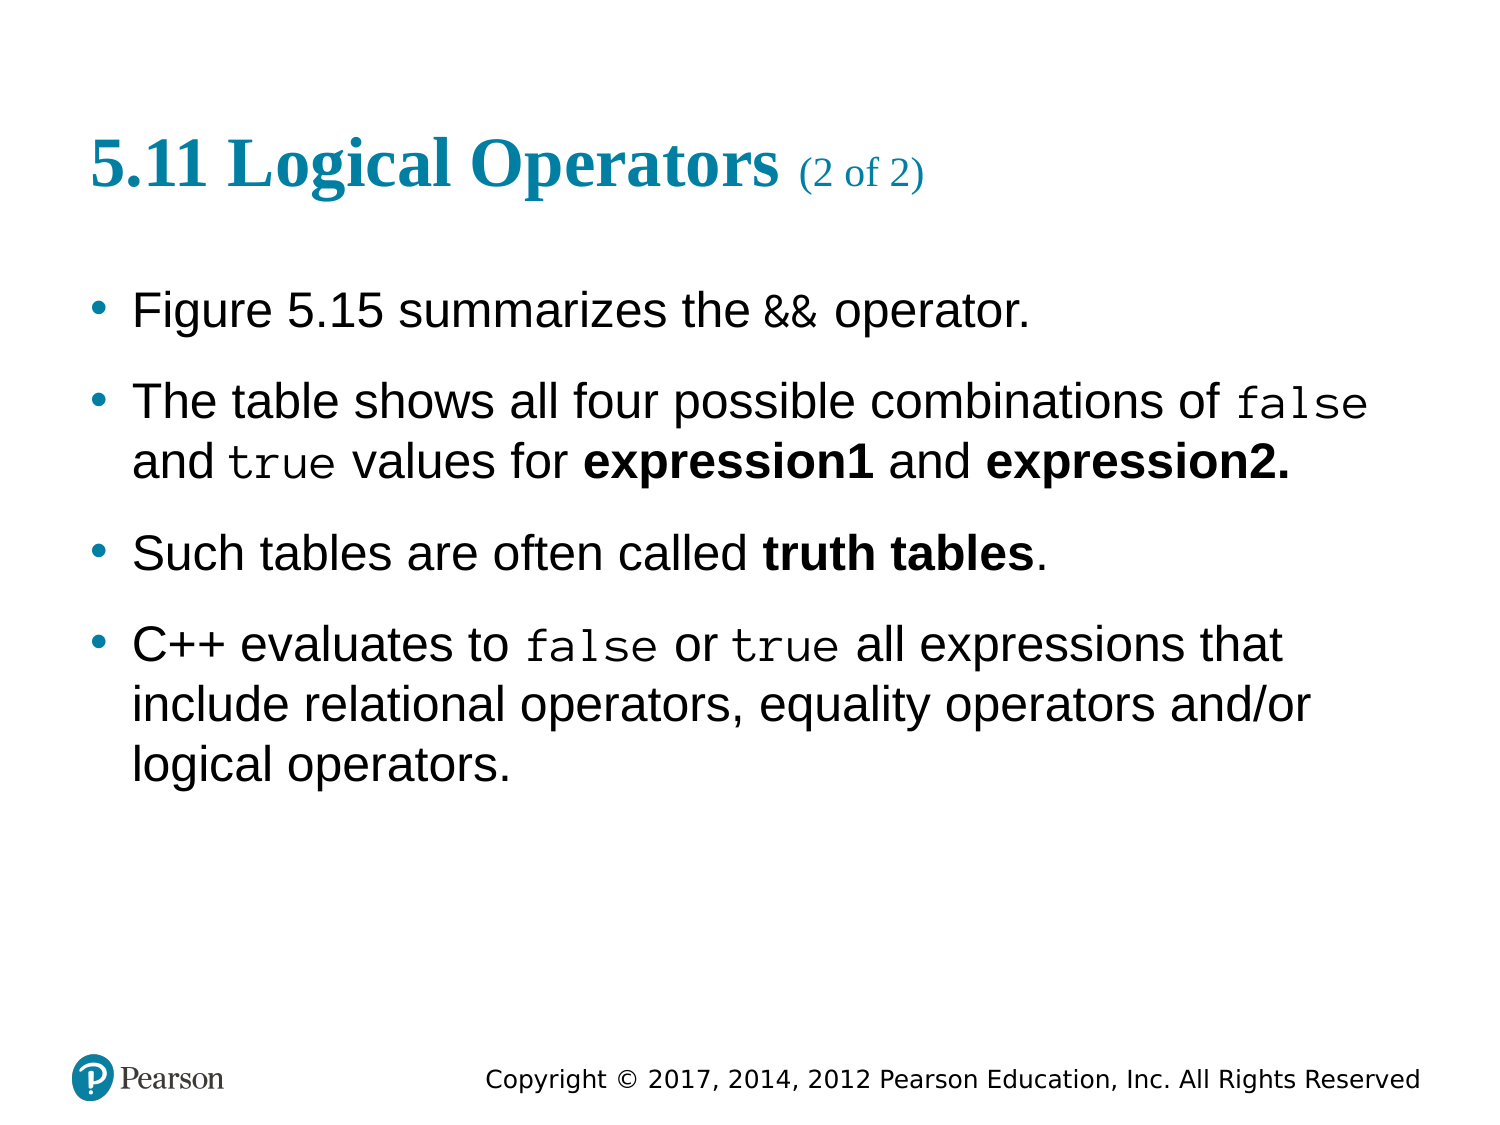

# 5.11 Logical Operators (2 of 2)
Figure 5.15 summarizes the && operator.
The table shows all four possible combinations of false and true values for expression1 and expression2.
Such tables are often called truth tables.
C++ evaluates to false or true all expressions that include relational operators, equality operators and/or logical operators.